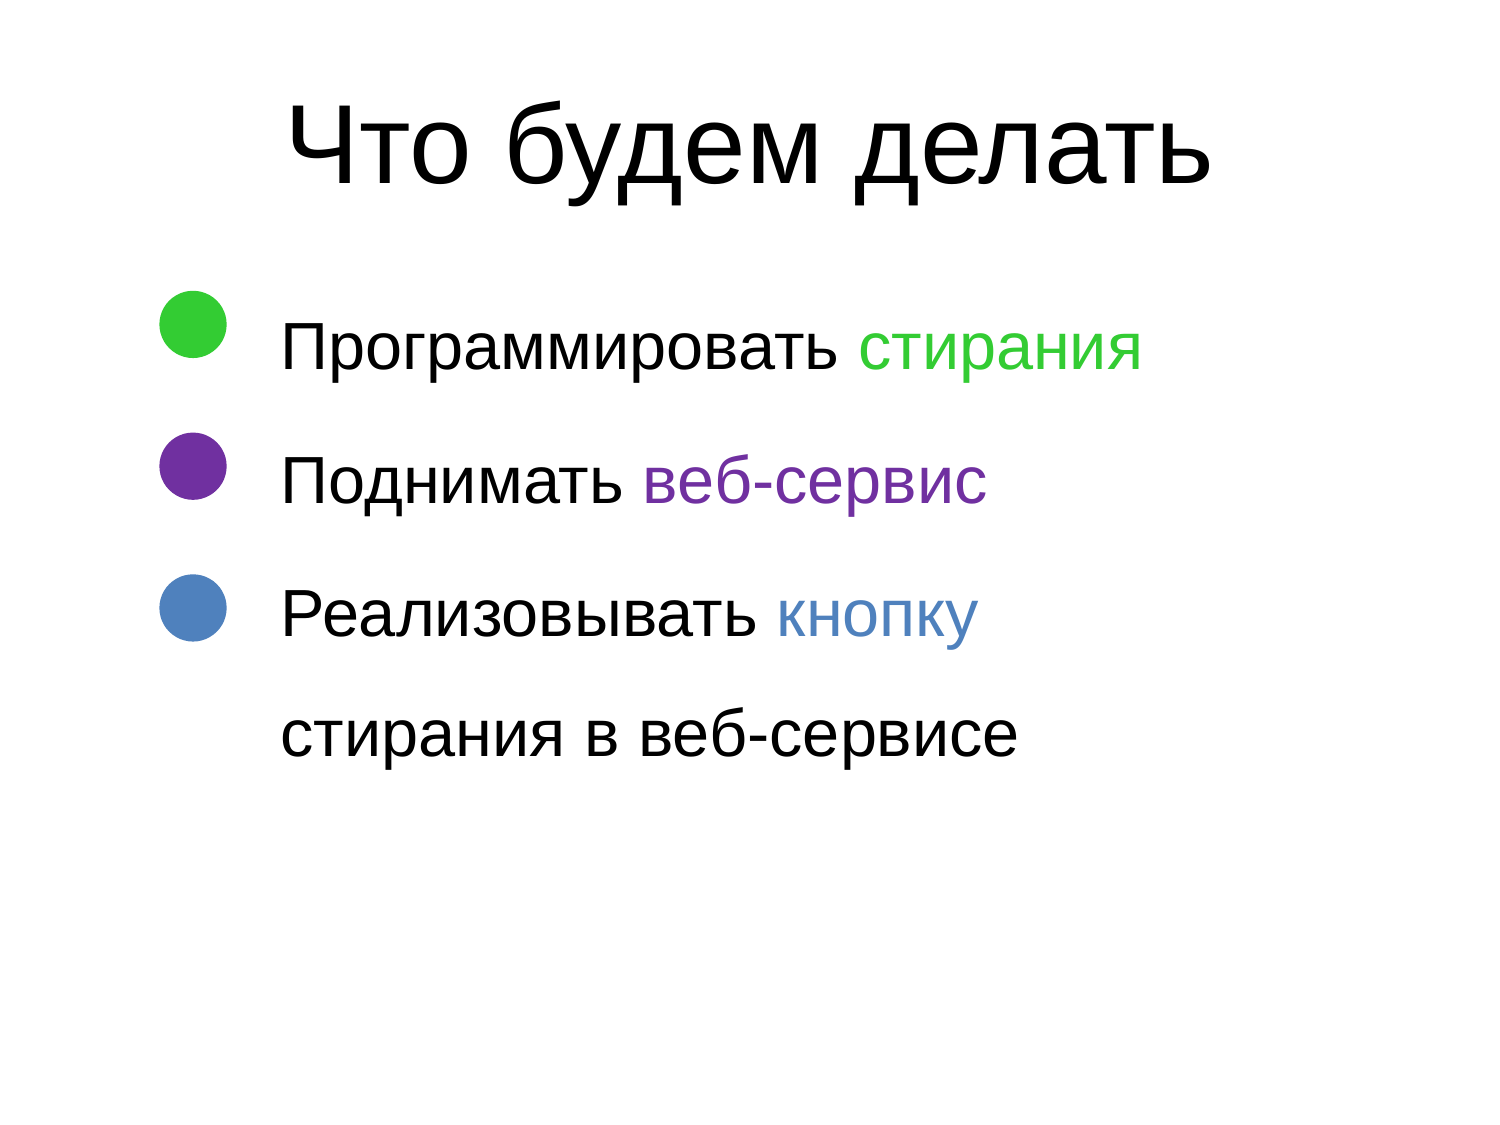

# Что будем делать
Программировать стирания
Поднимать веб-сервис
Реализовывать кнопку стирания в веб-сервисе